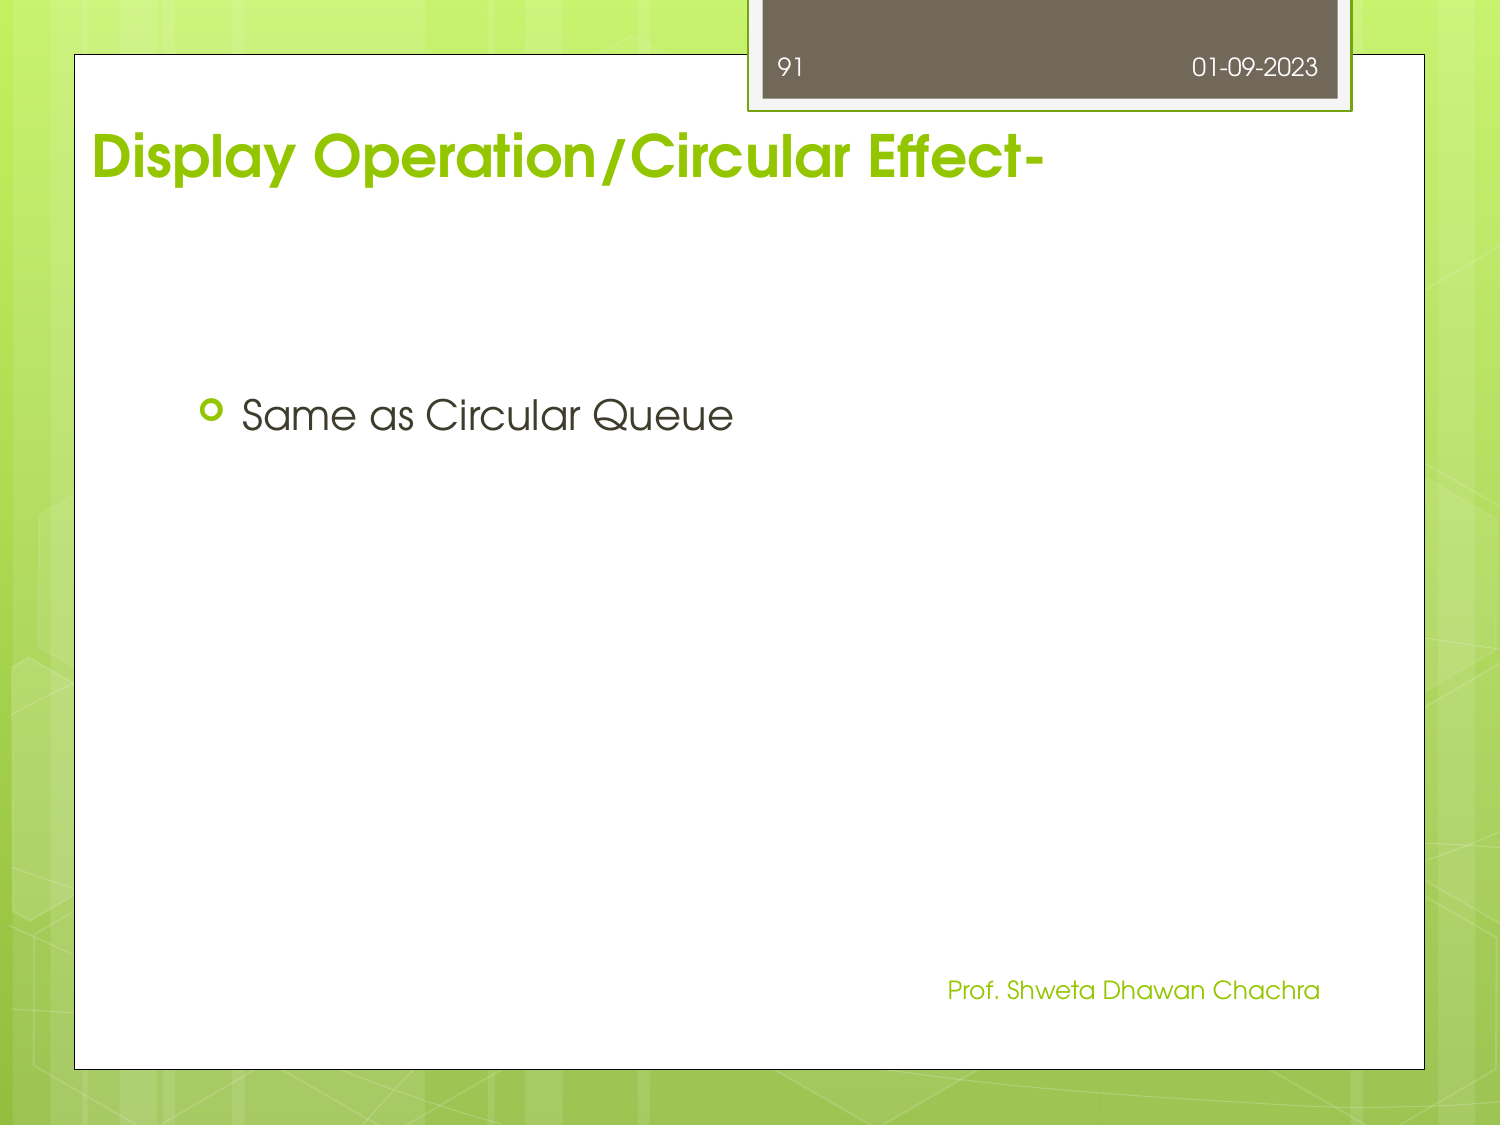

91
01-09-2023
Display Operation/Circular Effect-
Same as Circular Queue
Prof. Shweta Dhawan Chachra